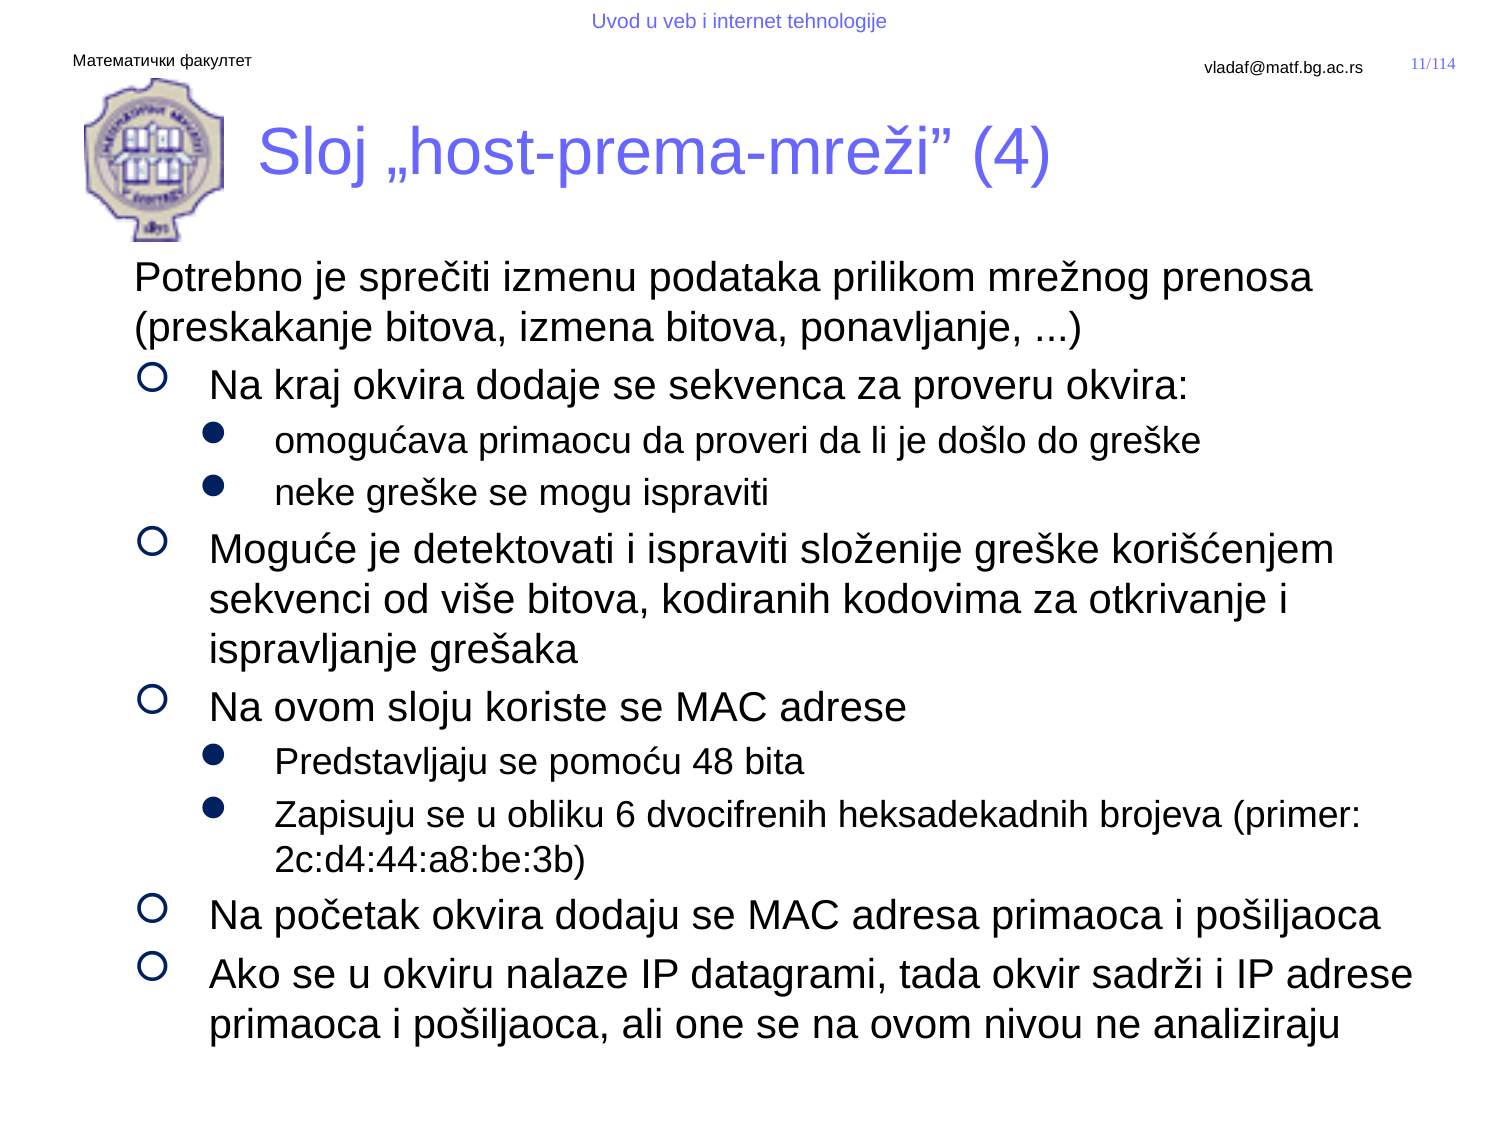

# Sloj „host-prema-mreži” (4)
Potrebno je sprečiti izmenu podataka prilikom mrežnog prenosa (preskakanje bitova, izmena bitova, ponavljanje, ...)
Na kraj okvira dodaje se sekvenca za proveru okvira:
omogućava primaocu da proveri da li je došlo do greške
neke greške se mogu ispraviti
Moguće je detektovati i ispraviti složenije greške korišćenjem sekvenci od više bitova, kodiranih kodovima za otkrivanje i ispravljanje grešaka
Na ovom sloju koriste se MAC adrese
Predstavljaju se pomoću 48 bita
Zapisuju se u obliku 6 dvocifrenih heksadekadnih brojeva (primer: 2c:d4:44:a8:be:3b)
Na početak okvira dodaju se MAC adresa primaoca i pošiljaoca
Ako se u okviru nalaze IP datagrami, tada okvir sadrži i IP adrese primaoca i pošiljaoca, ali one se na ovom nivou ne analiziraju